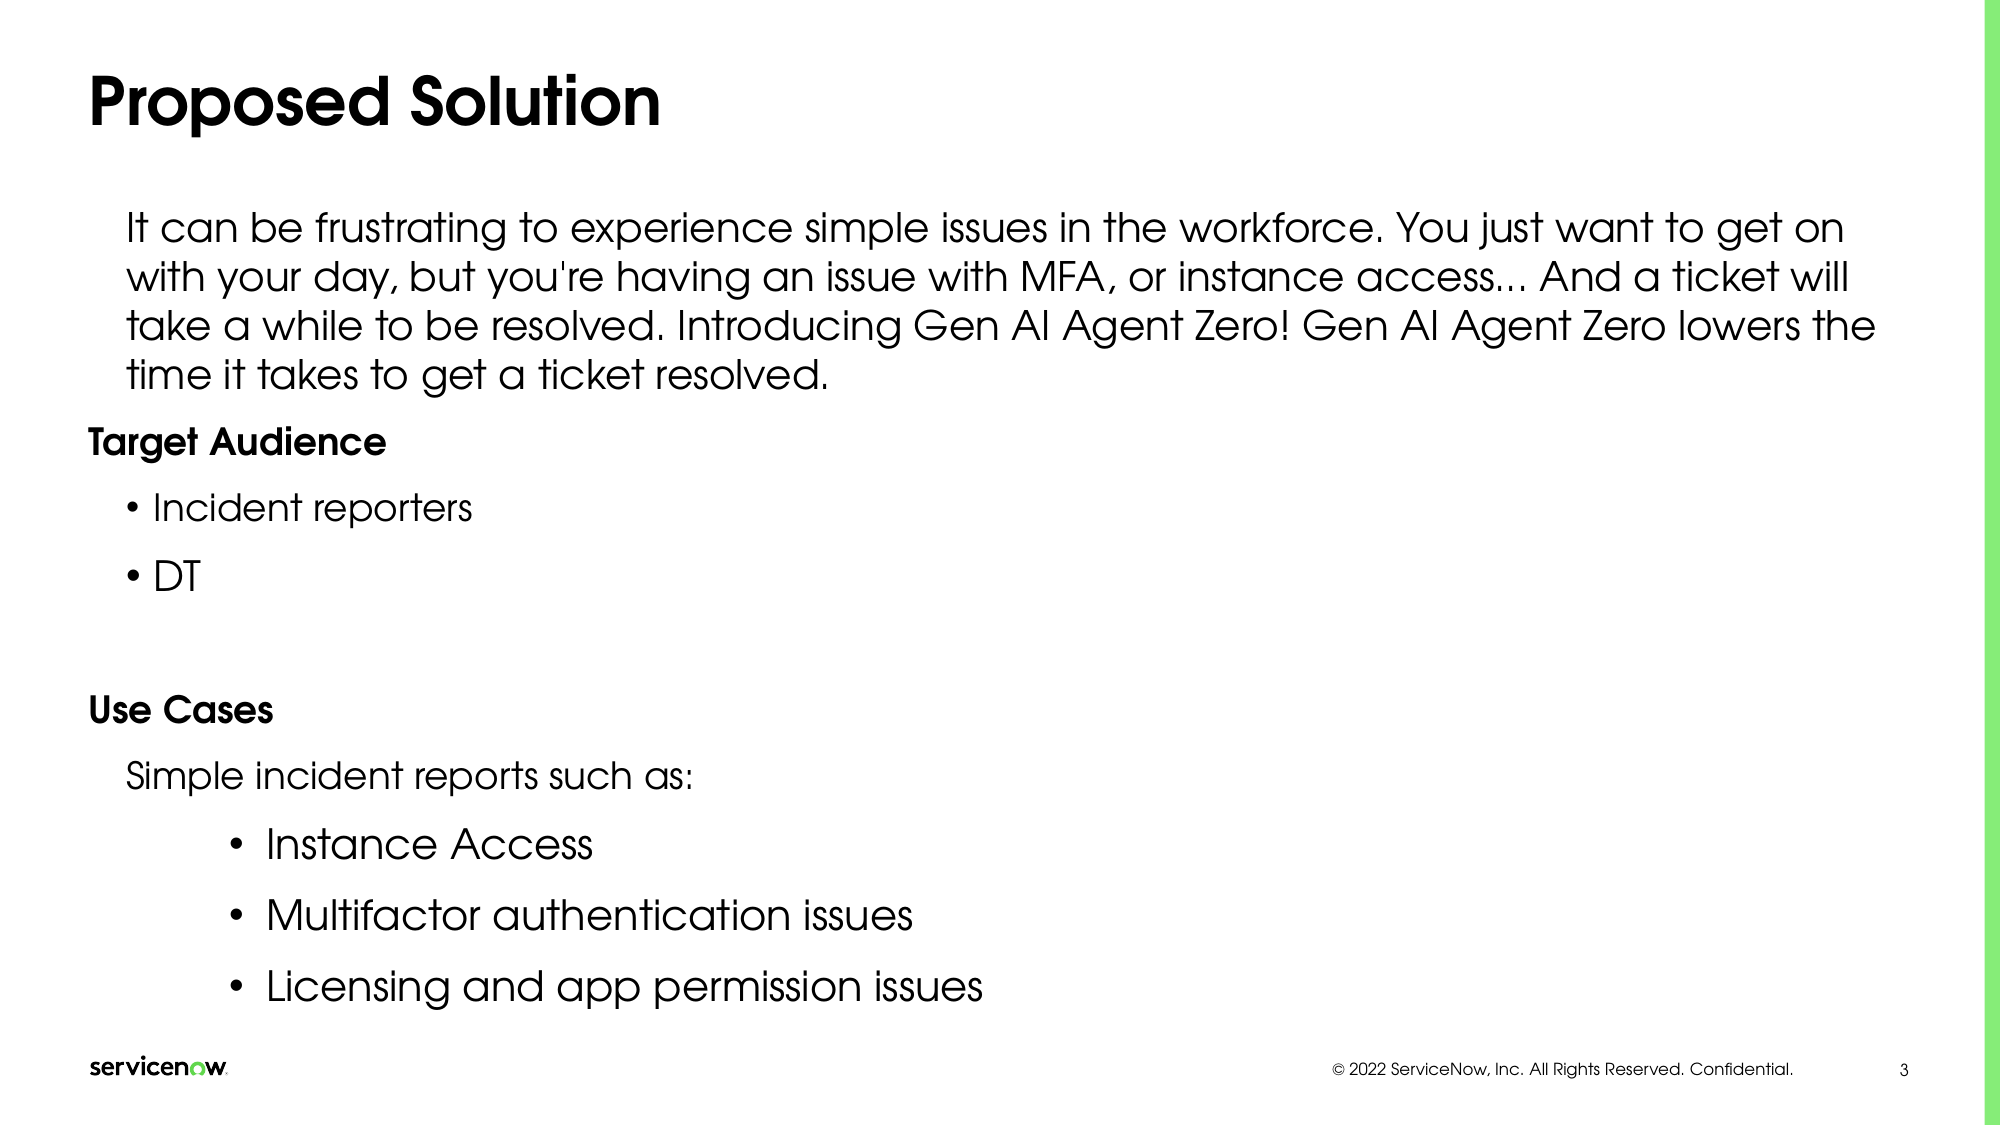

# Proposed Solution
It can be frustrating to experience simple issues in the workforce. You just want to get on with your day, but you're having an issue with MFA, or instance access... And a ticket will take a while to be resolved. Introducing Gen AI Agent Zero! Gen AI Agent Zero lowers the time it takes to get a ticket resolved.
Target Audience
Incident reporters
DT

Use Cases
Simple incident reports such as:
Instance Access
Multifactor authentication issues
Licensing and app permission issues